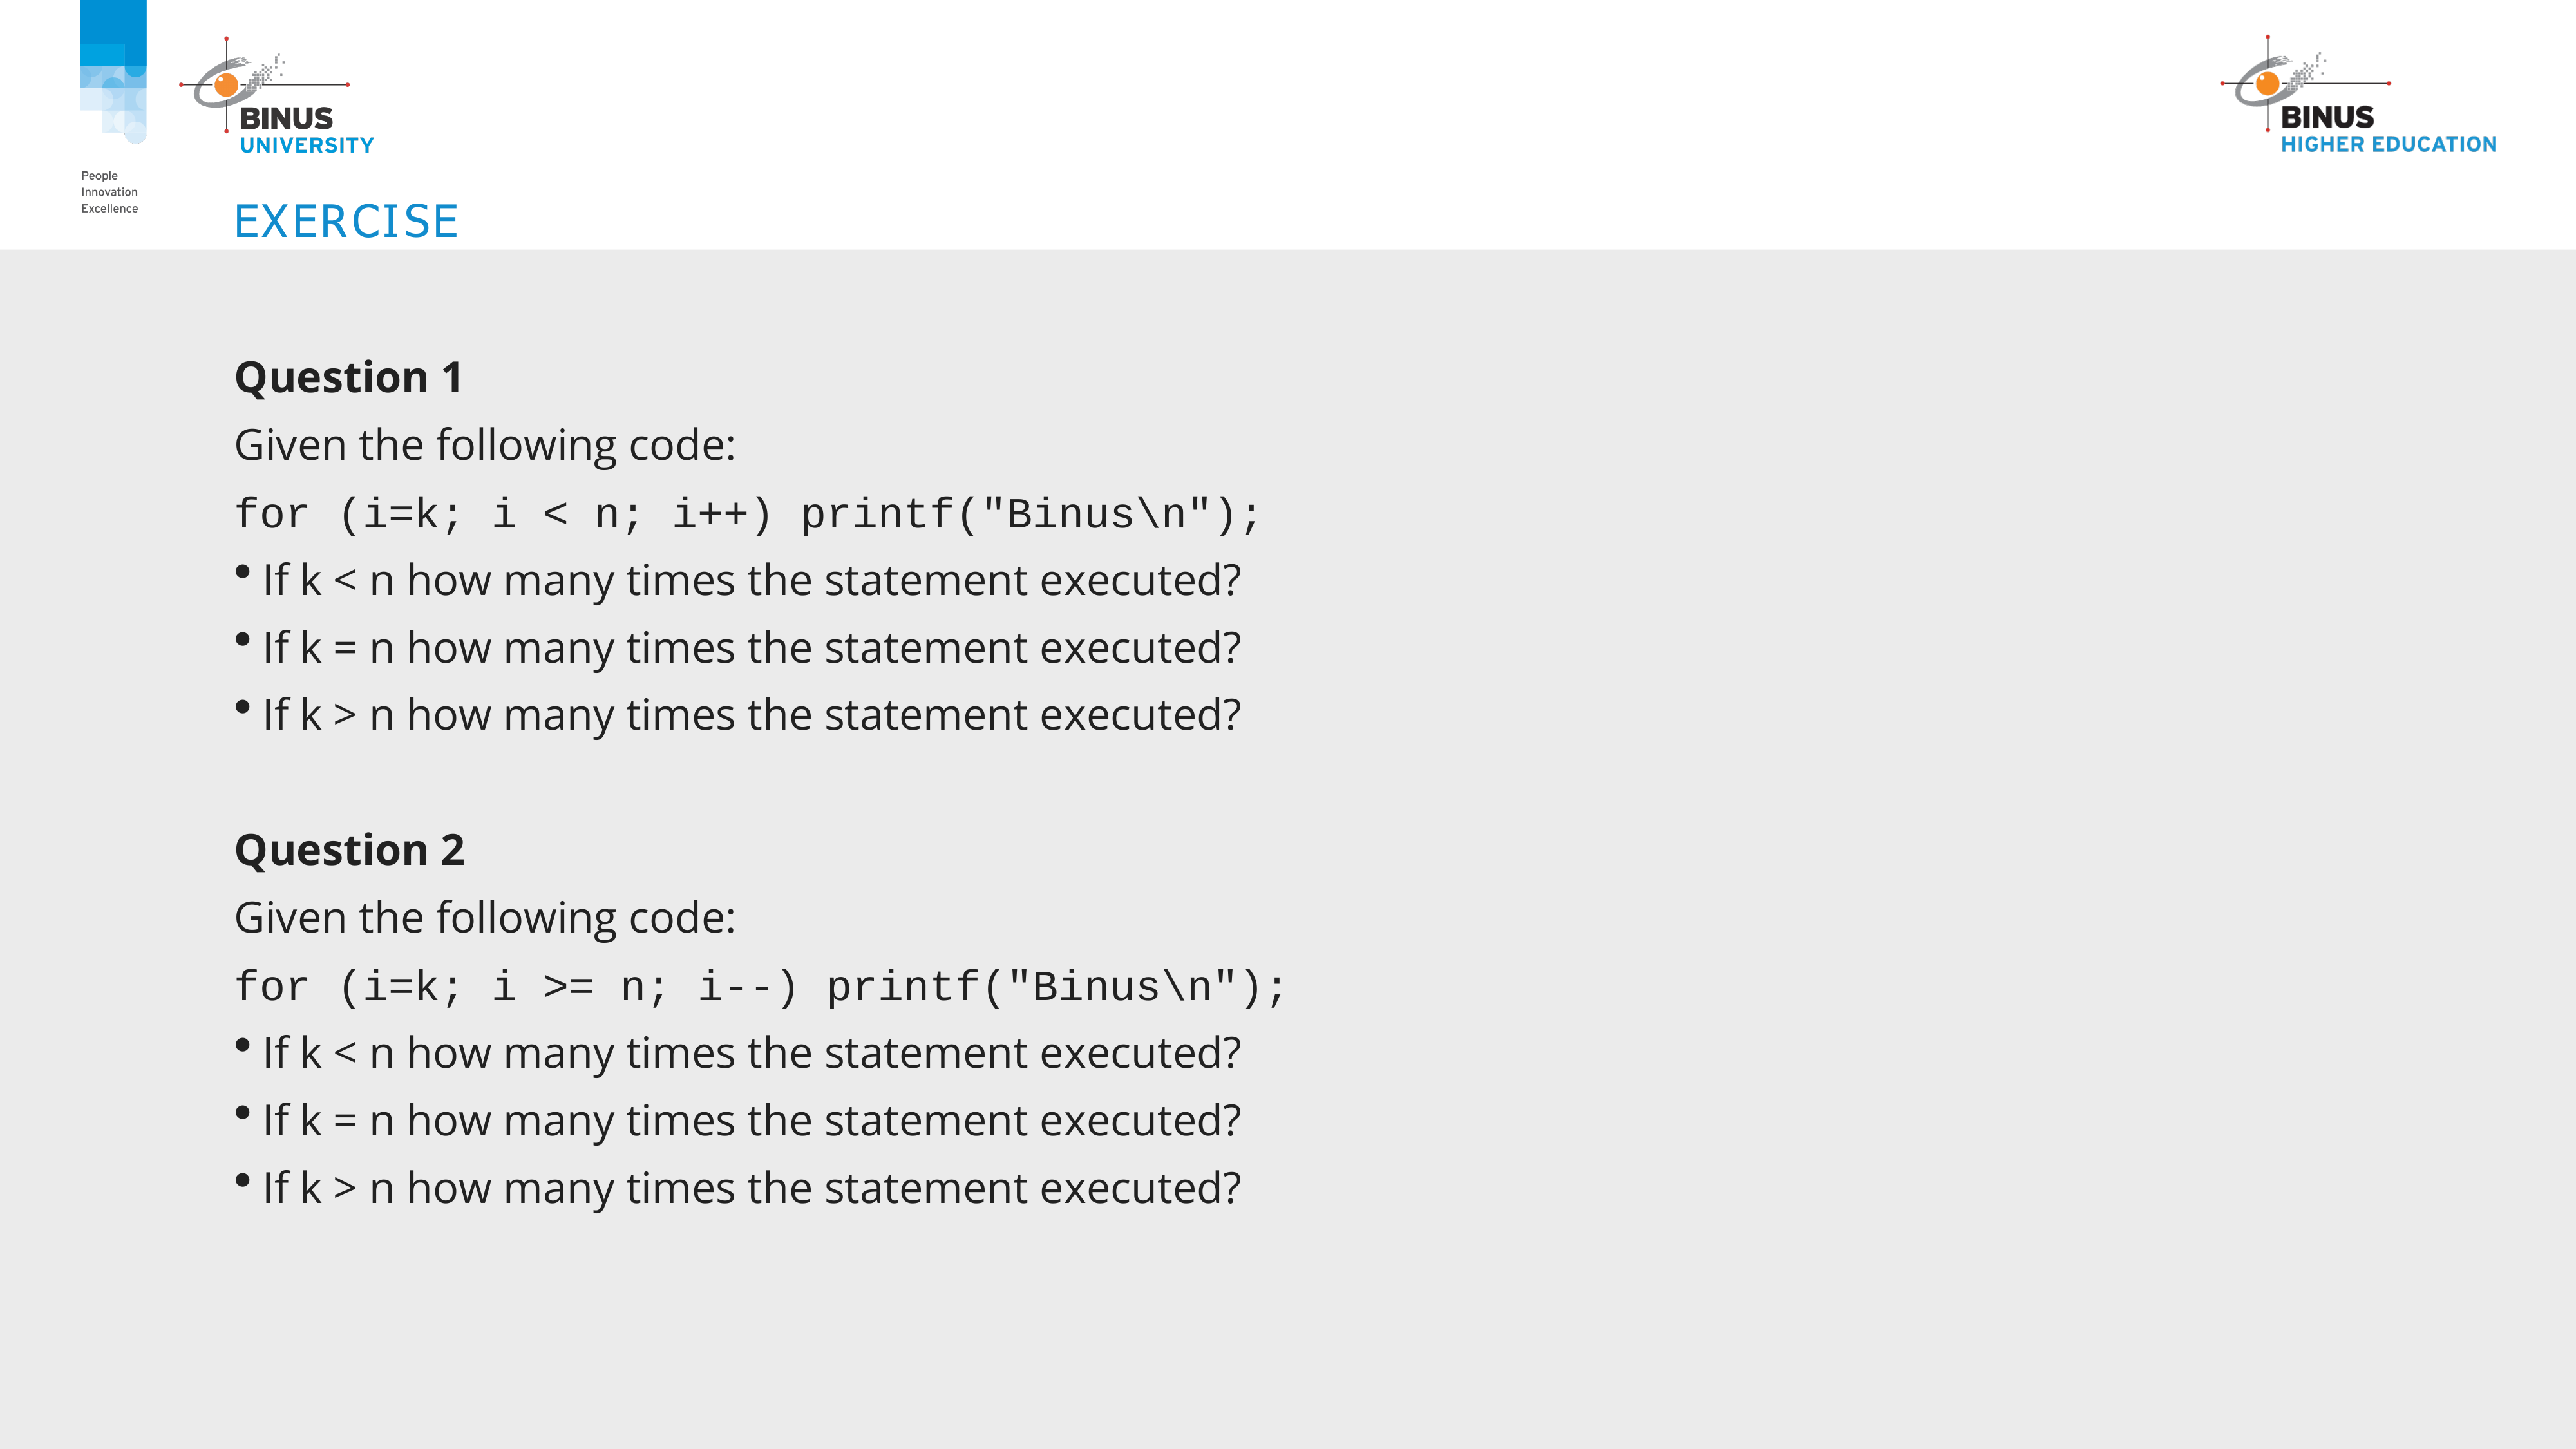

# exercise
Question 1
Given the following code:
for (i=k; i < n; i++) printf("Binus\n");
If k < n how many times the statement executed?
If k = n how many times the statement executed?
If k > n how many times the statement executed?

Question 2
Given the following code:
for (i=k; i >= n; i--) printf("Binus\n");
If k < n how many times the statement executed?
If k = n how many times the statement executed?
If k > n how many times the statement executed?